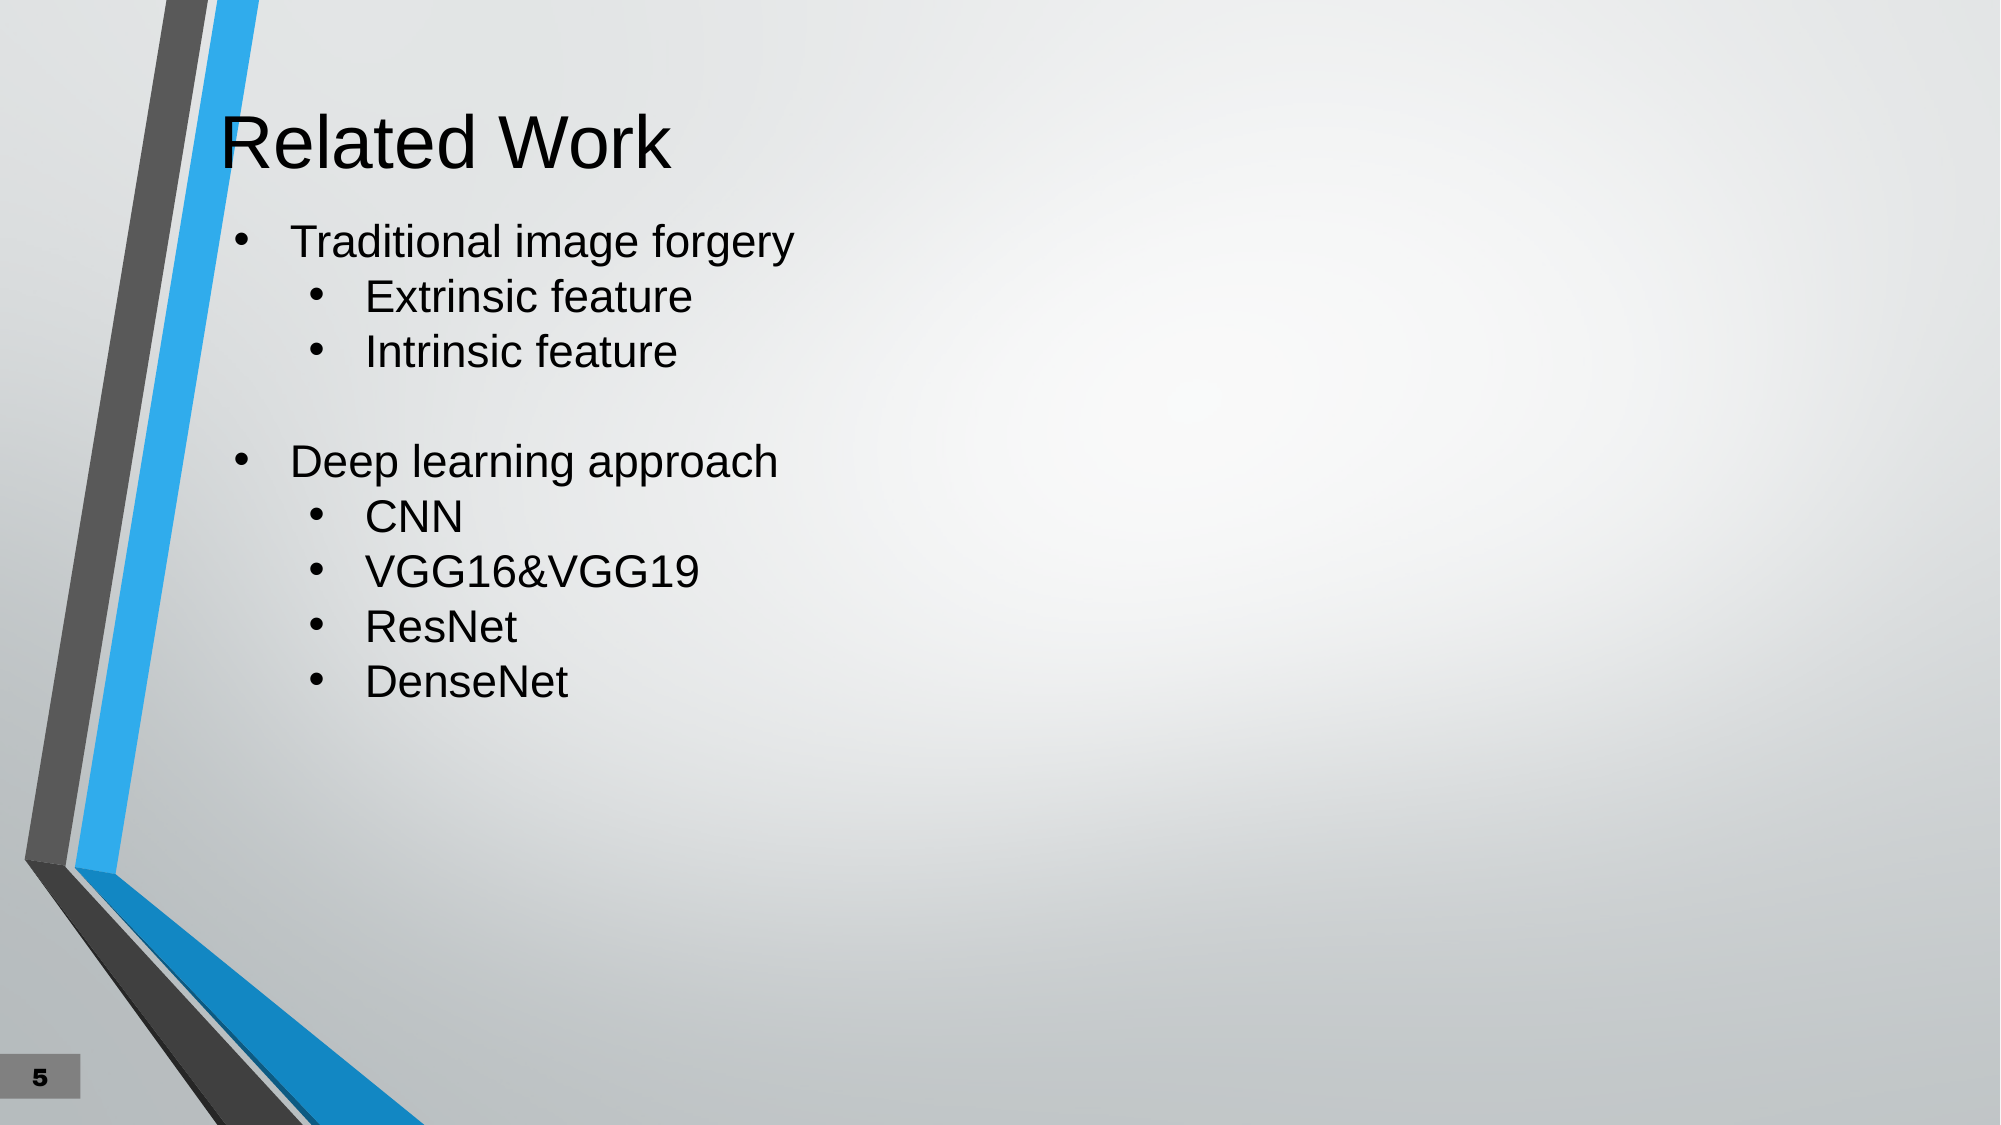

# Related Work
Traditional image forgery
Extrinsic feature
Intrinsic feature

Deep learning approach
CNN
VGG16&VGG19
ResNet
DenseNet

5